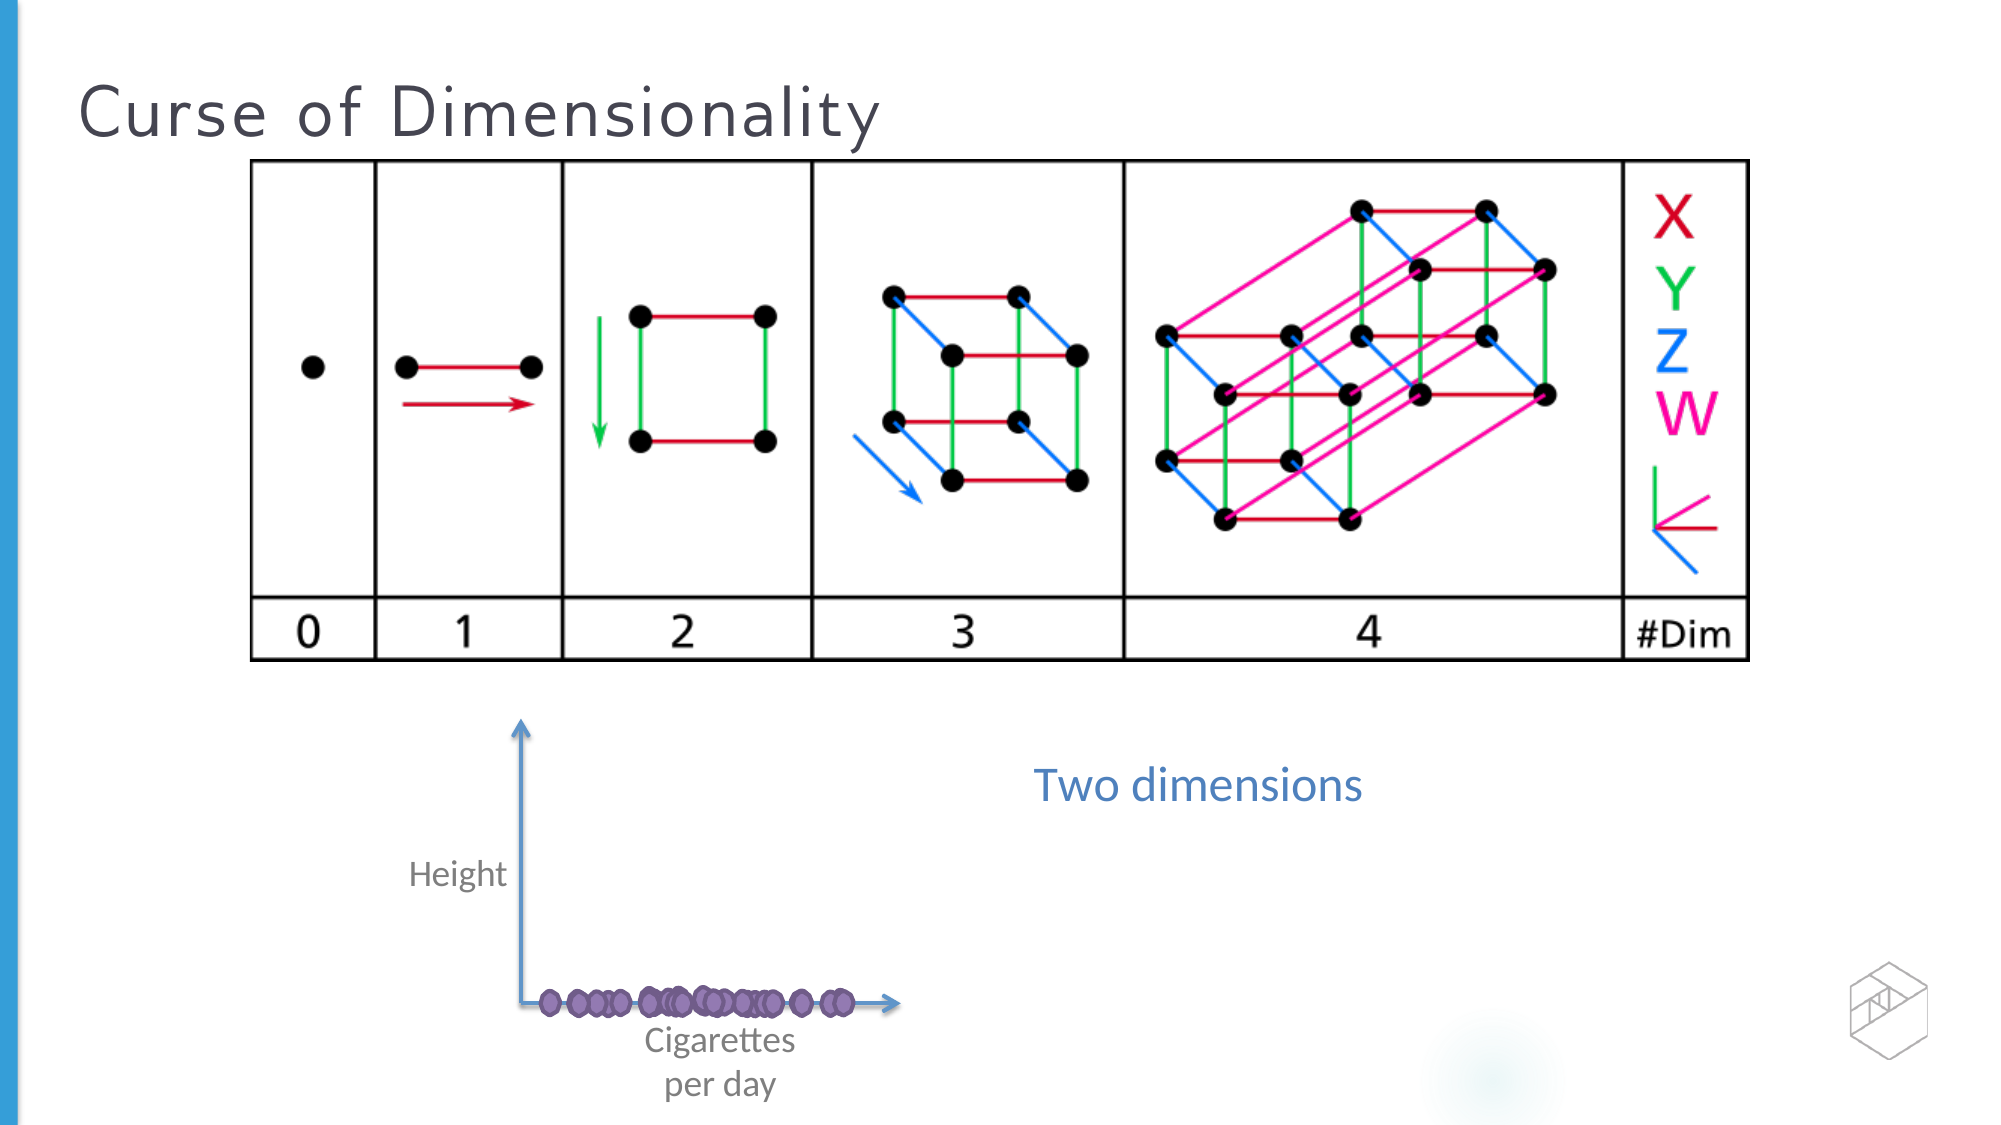

# Curse of Dimensionality

Two dimensions

Height

Cigarettesper day